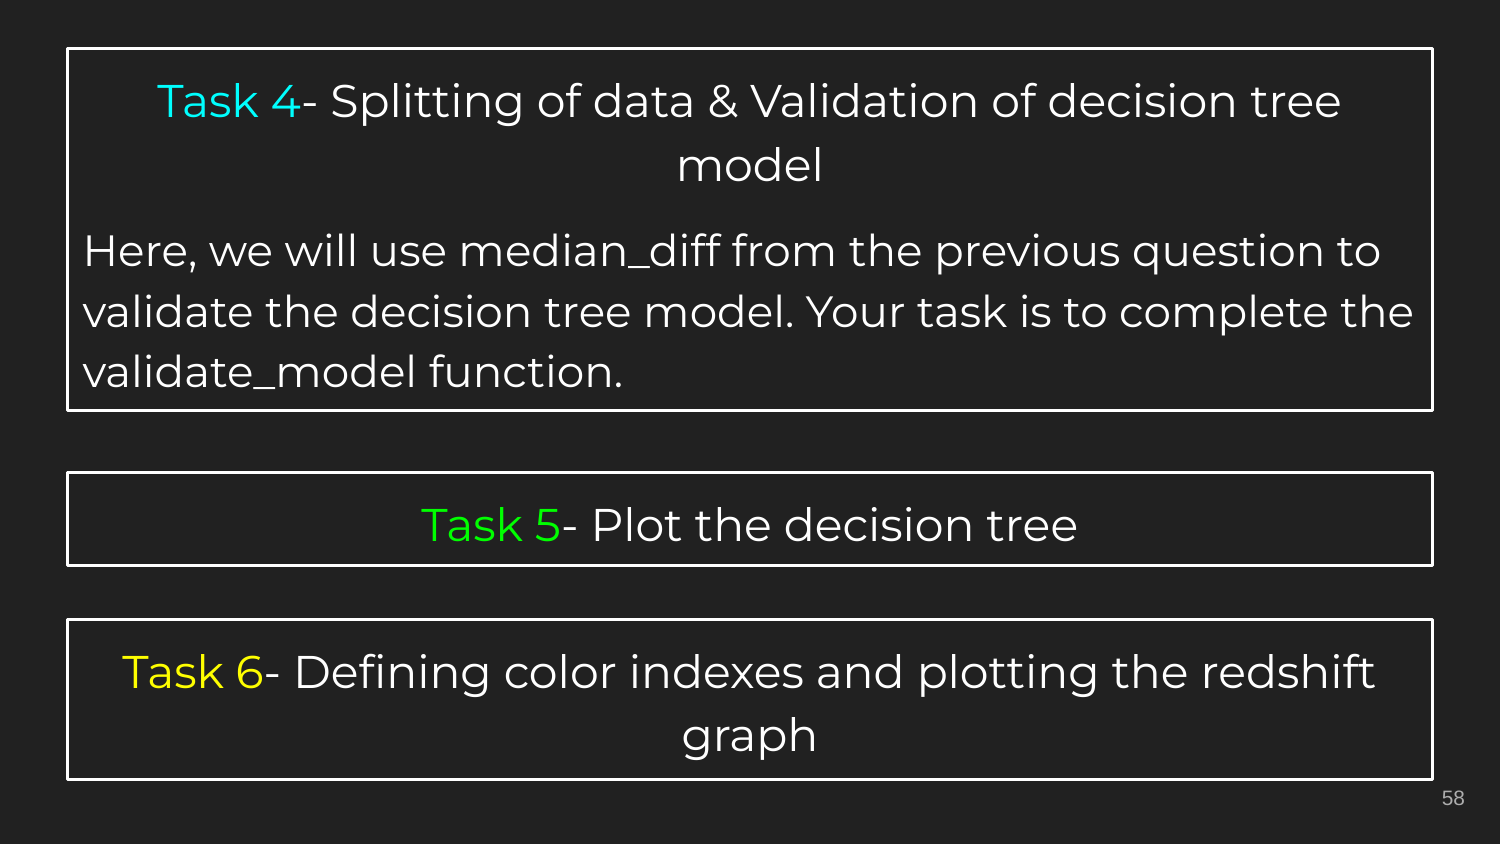

# Task 4- Splitting of data & Validation of decision tree model
Here, we will use median_diff from the previous question to validate the decision tree model. Your task is to complete the validate_model function.

Task 5- Plot the decision tree
Task 6- Defining color indexes and plotting the redshift graph
58